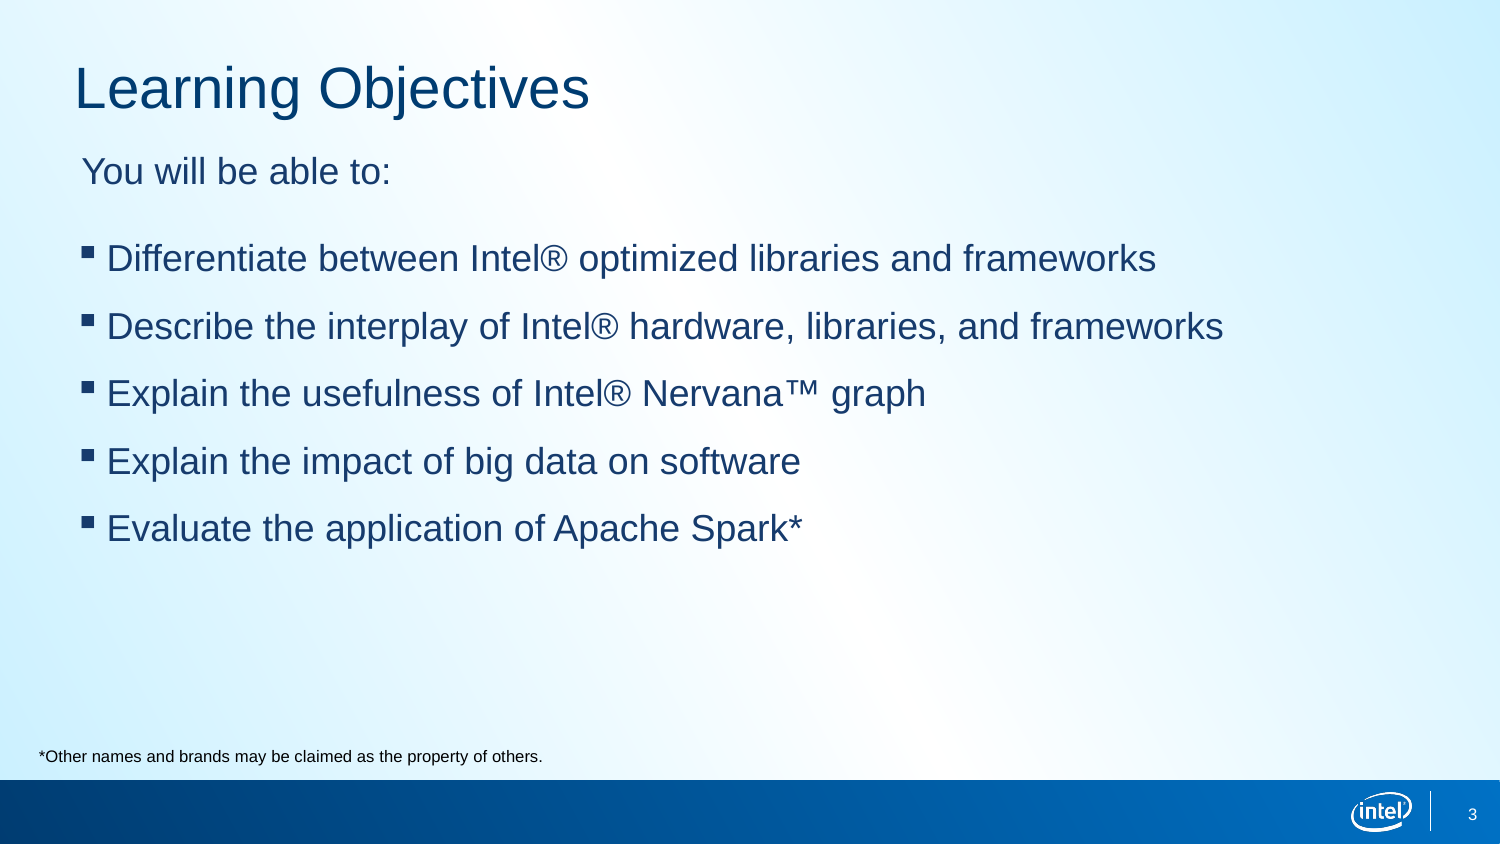

# Learning Objectives
You will be able to:
Differentiate between Intel® optimized libraries and frameworks
Describe the interplay of Intel® hardware, libraries, and frameworks
Explain the usefulness of Intel® Nervana™ graph
Explain the impact of big data on software
Evaluate the application of Apache Spark*
*Other names and brands may be claimed as the property of others.
3